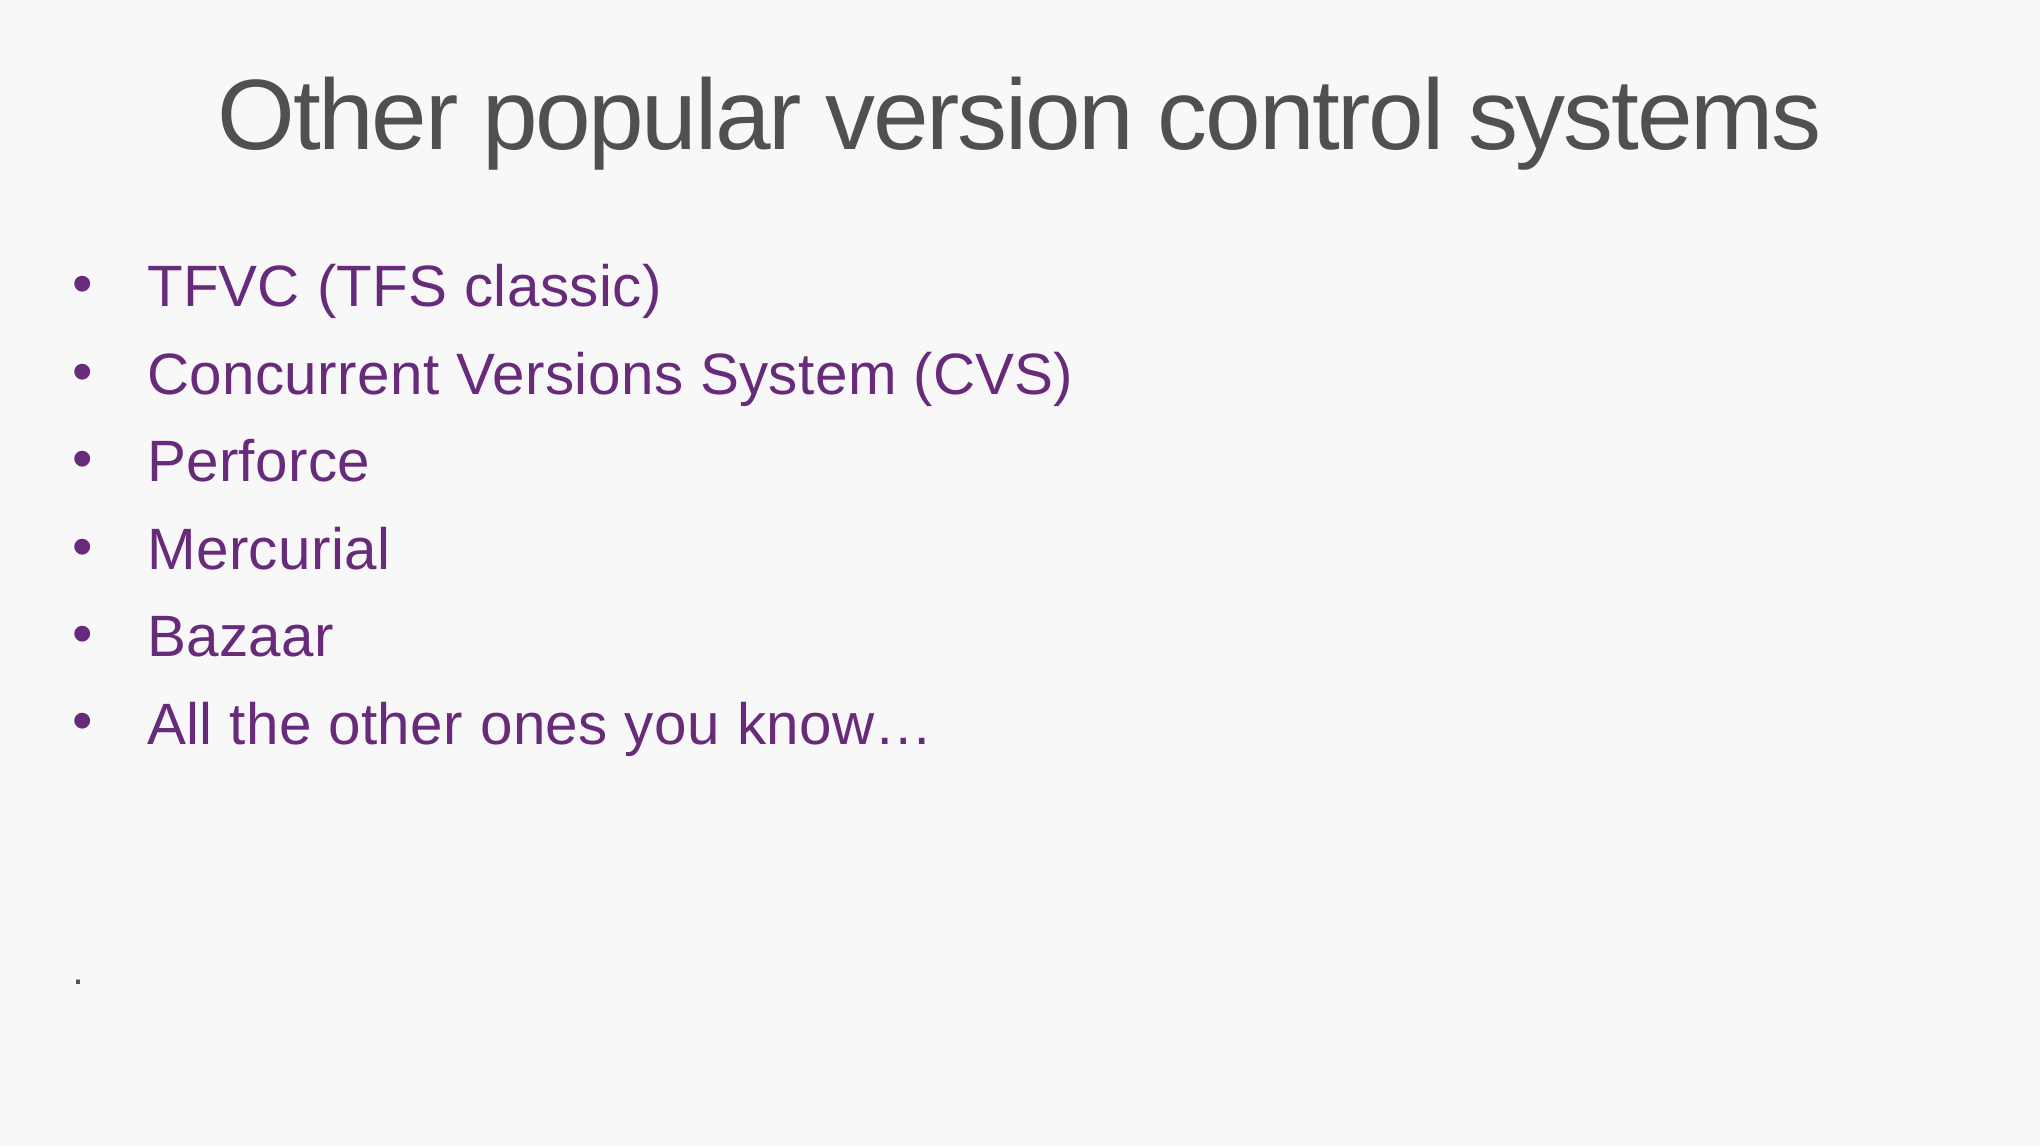

# Other popular version control systems
TFVC (TFS classic)
Concurrent Versions System (CVS)
Perforce
Mercurial
Bazaar
All the other ones you know…

.